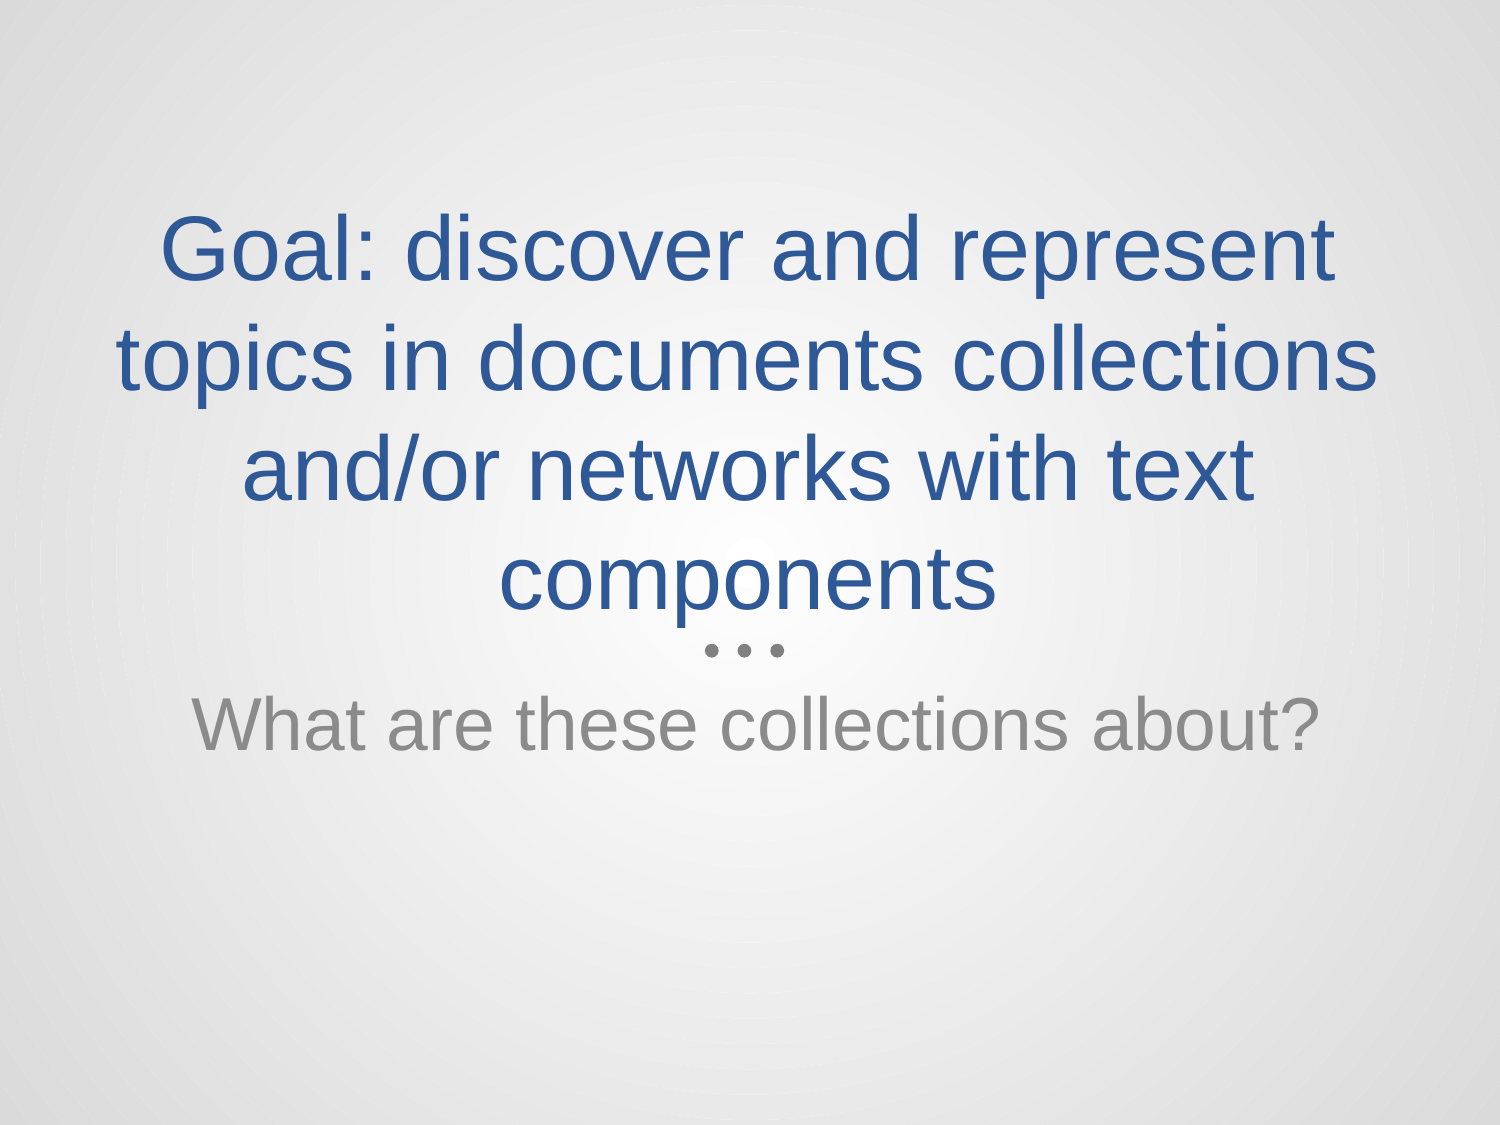

# Goal: discover and represent topics in documents collections and/or networks with text components
What are these collections about?